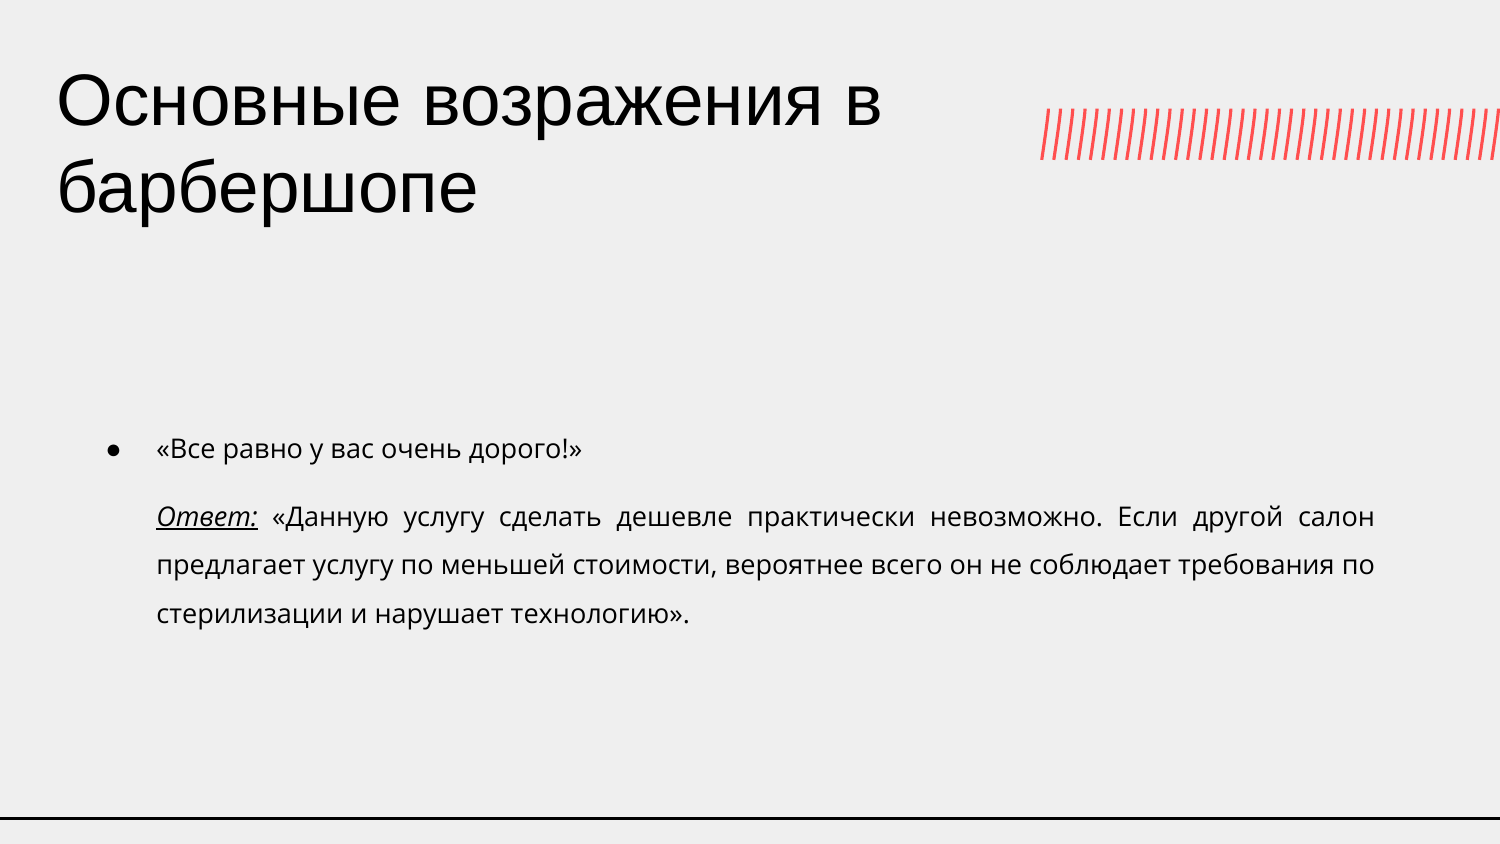

# Основные возражения в барбершопе

«Все равно у вас очень дорого!»
Ответ: «Данную услугу сделать дешевле практически невозможно. Если другой салон предлагает услугу по меньшей стоимости, вероятнее всего он не соблюдает требования по стерилизации и нарушает технологию».